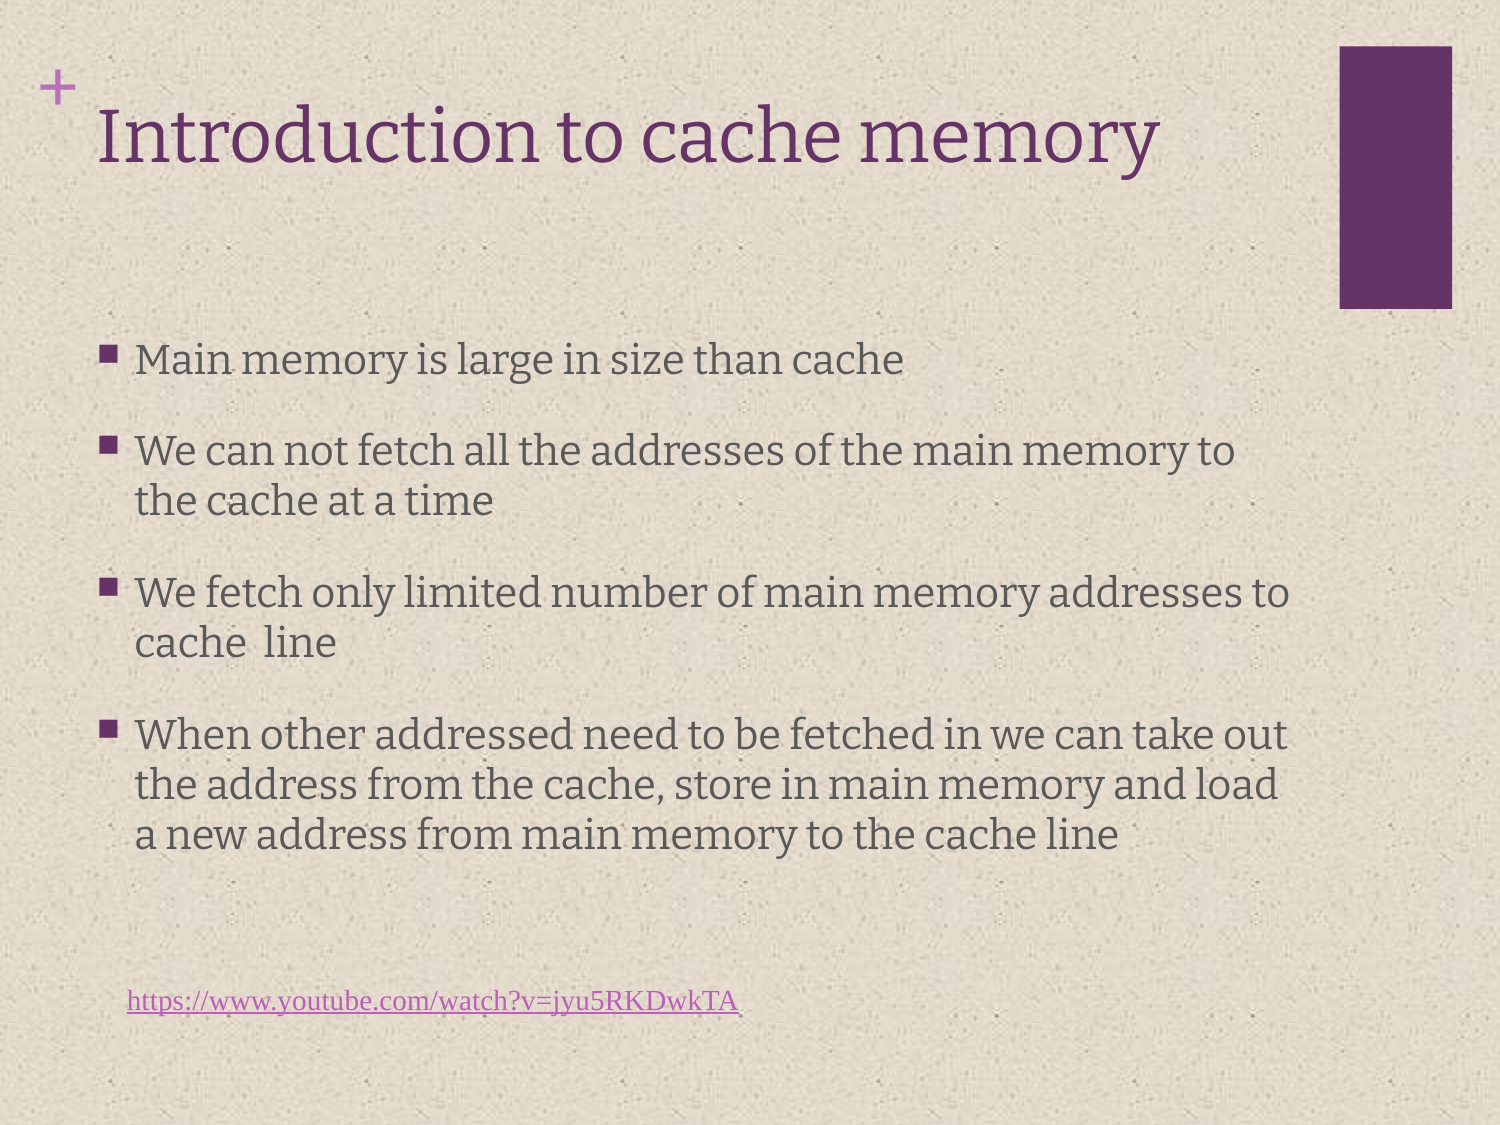

# Introduction to cache memory
Main memory is large in size than cache
We can not fetch all the addresses of the main memory to the cache at a time
We fetch only limited number of main memory addresses to cache  line
When other addressed need to be fetched in we can take out the address from the cache, store in main memory and load a new address from main memory to the cache line
https://www.youtube.com/watch?v=jyu5RKDwkTA